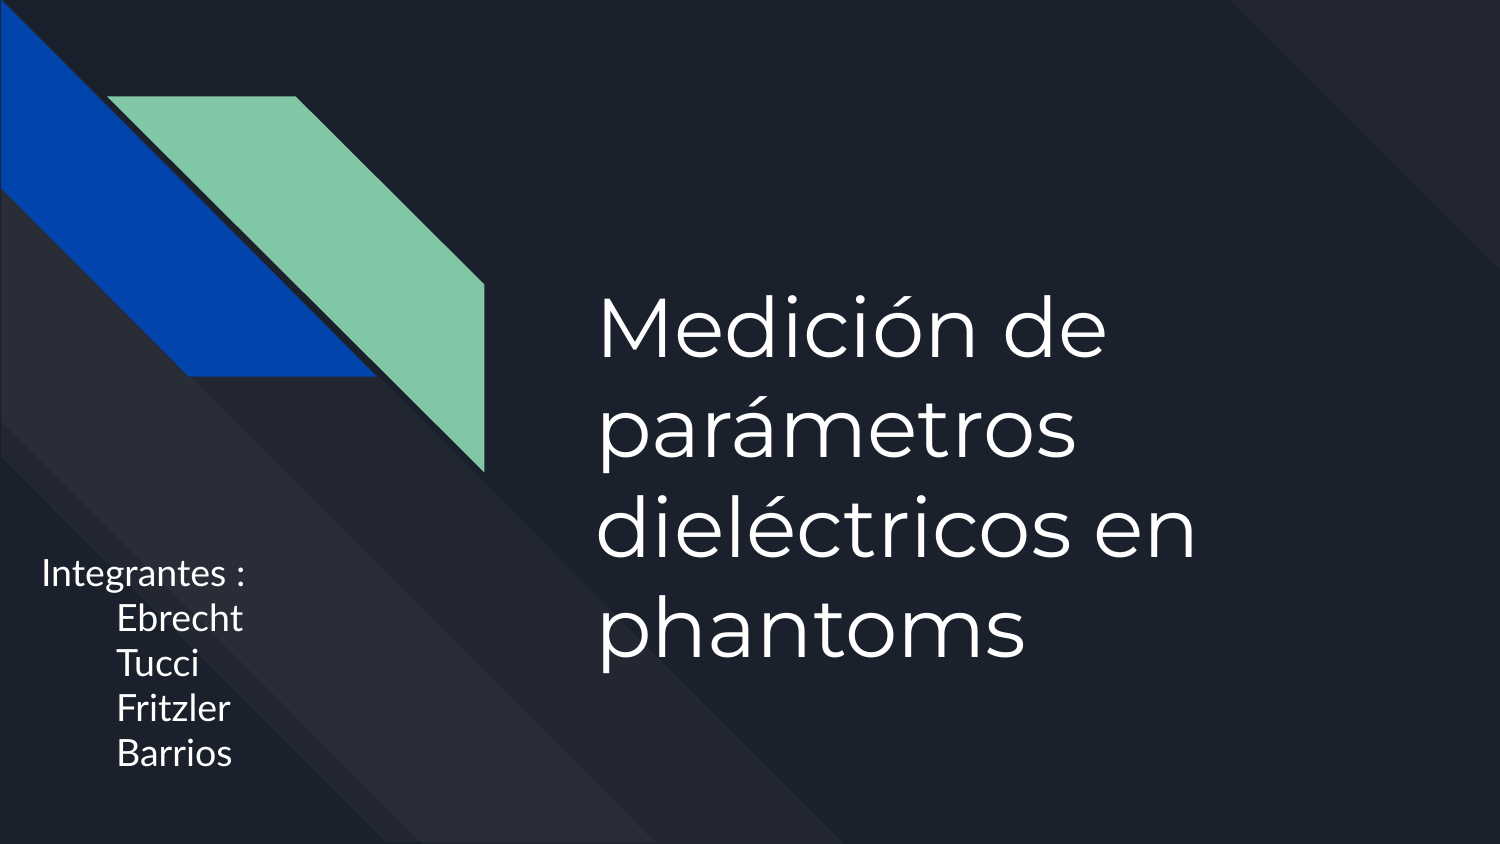

# Medición de parámetros dieléctricos en phantoms
Integrantes :
Ebrecht
Tucci
Fritzler
Barrios